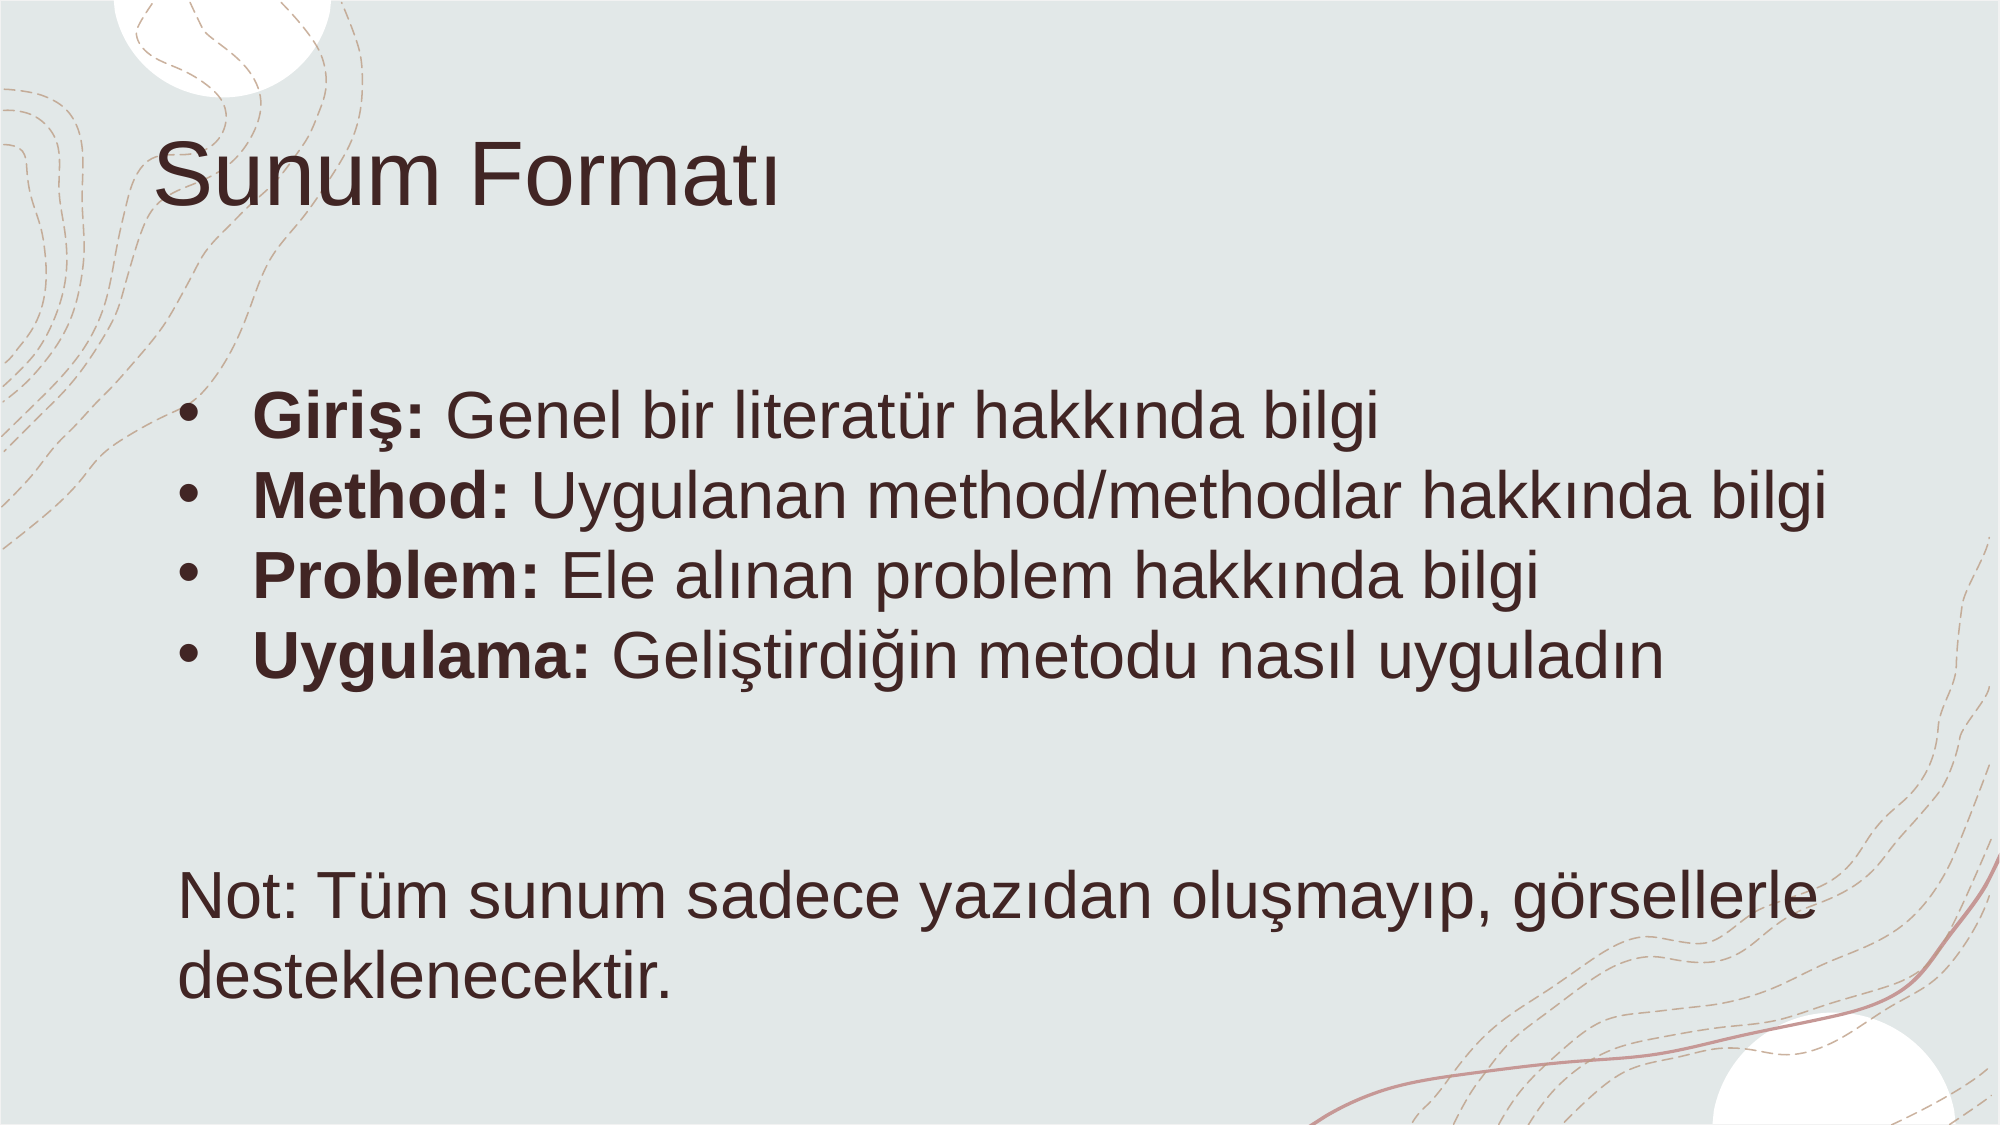

# Sunum Formatı

Giriş: Genel bir literatür hakkında bilgi
Method: Uygulanan method/methodlar hakkında bilgi
Problem: Ele alınan problem hakkında bilgi
Uygulama: Geliştirdiğin metodu nasıl uyguladın

Not: Tüm sunum sadece yazıdan oluşmayıp, görsellerle desteklenecektir.